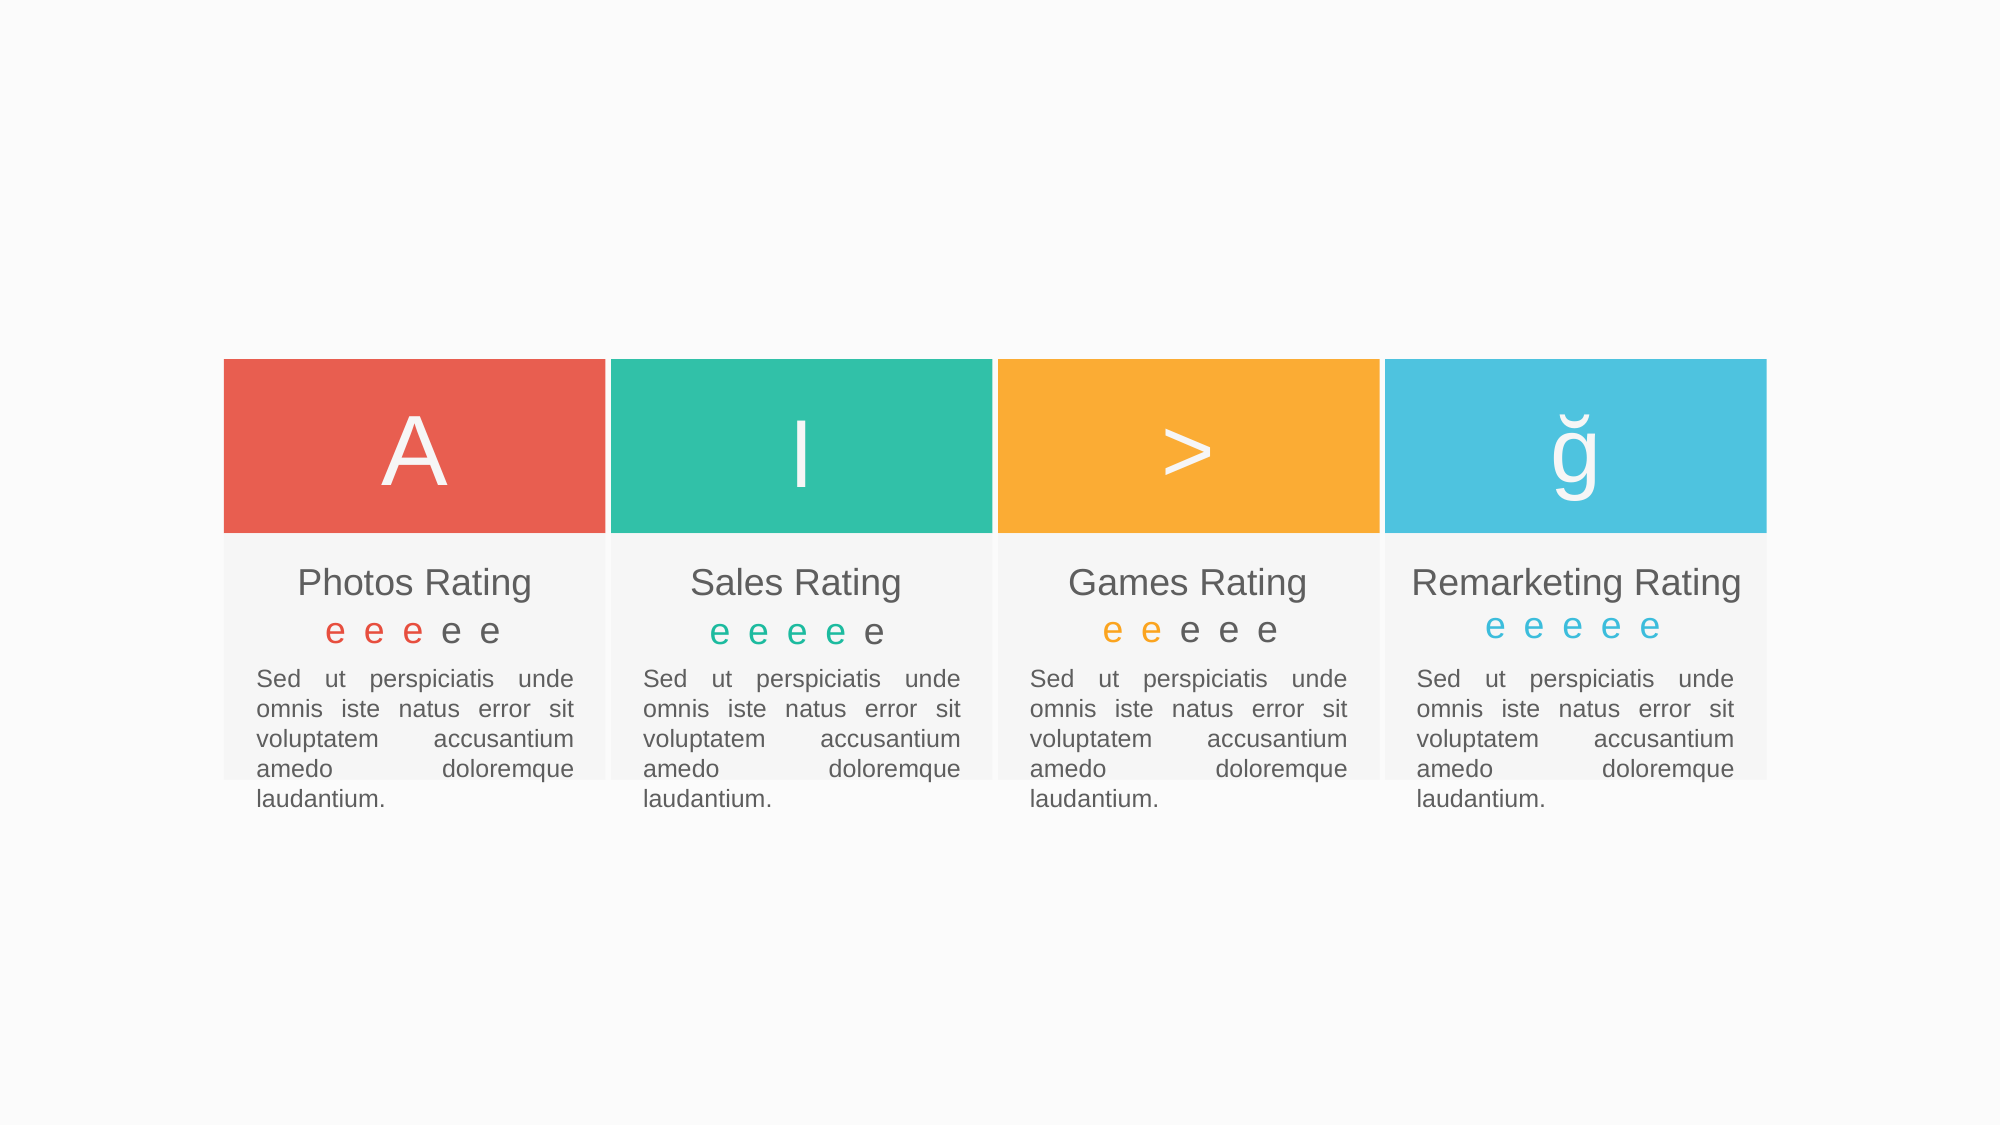

A
ğ
 >
l

Photos Rating
Sales Rating
Games Rating
Remarketing Rating
e
e
e
e
e
e
e
e
e
e
e
e
e
e
e
e
e
e
e
e
Sed ut perspiciatis unde omnis iste natus error sit voluptatem accusantium amedo doloremque laudantium.
Sed ut perspiciatis unde omnis iste natus error sit voluptatem accusantium amedo doloremque laudantium.
Sed ut perspiciatis unde omnis iste natus error sit voluptatem accusantium amedo doloremque laudantium.
Sed ut perspiciatis unde omnis iste natus error sit voluptatem accusantium amedo doloremque laudantium.